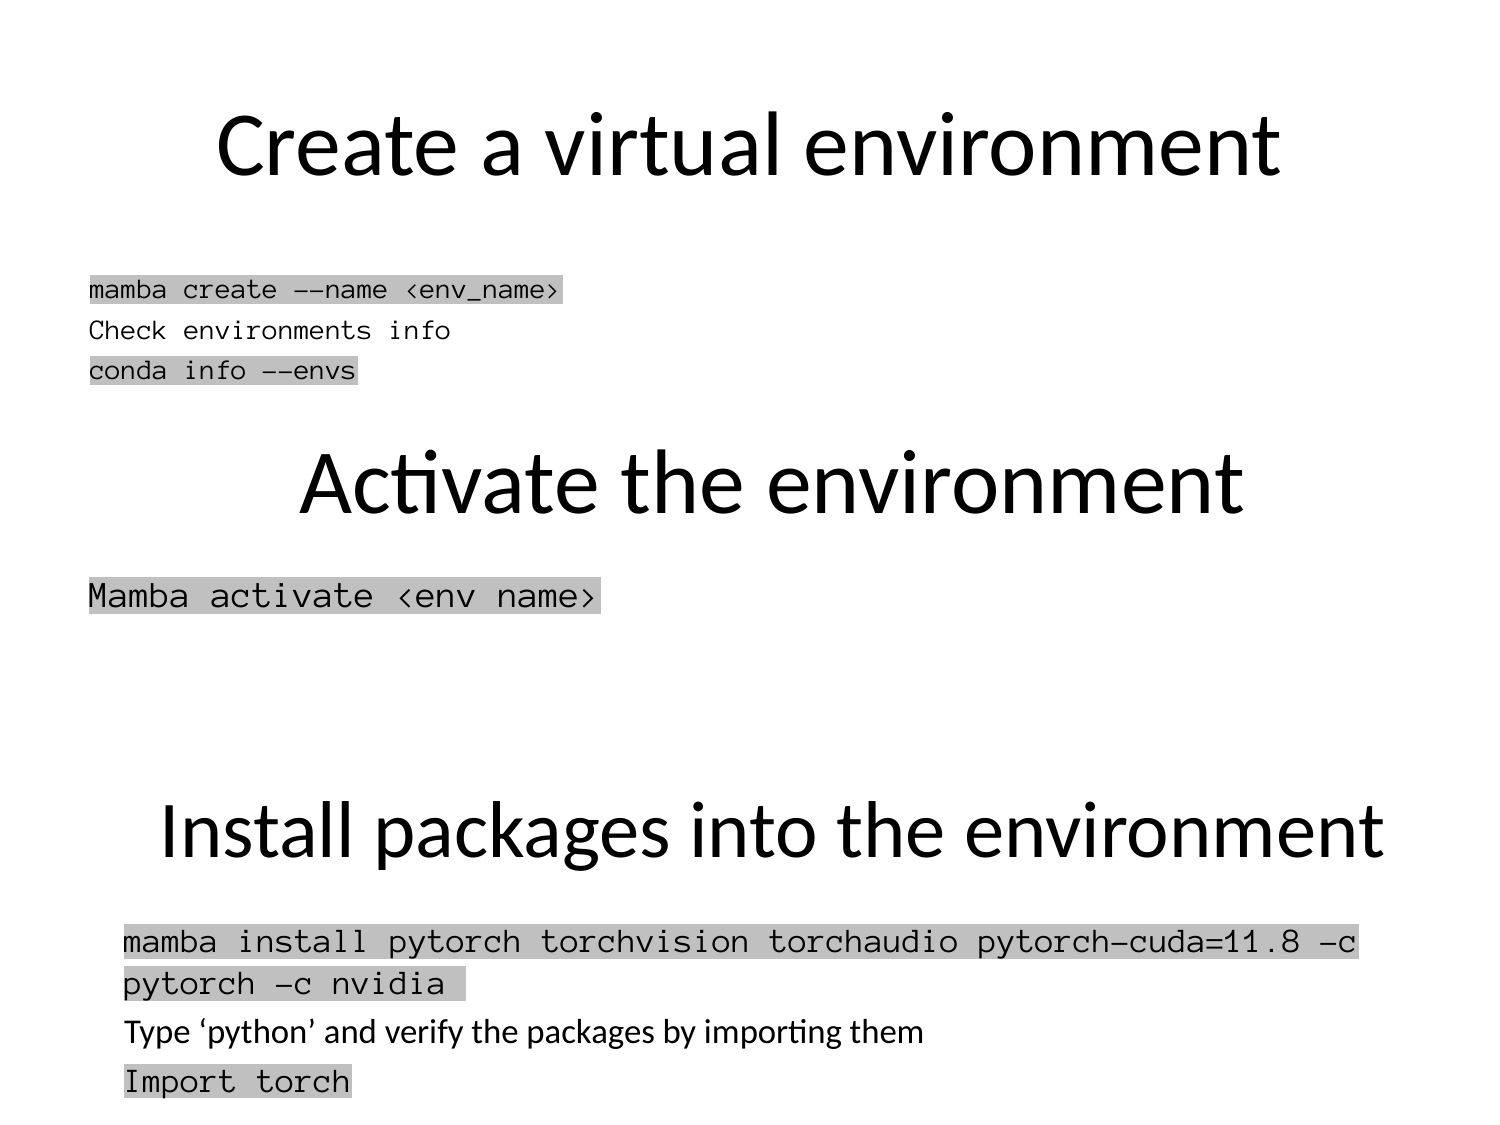

# Create a virtual environment
mamba create --name <env_name>
Check environments info
conda info --envs
Activate the environment
Mamba activate <env name>
Install packages into the environment
mamba install pytorch torchvision torchaudio pytorch-cuda=11.8 -c pytorch -c nvidia
Type ‘python’ and verify the packages by importing them
Import torch